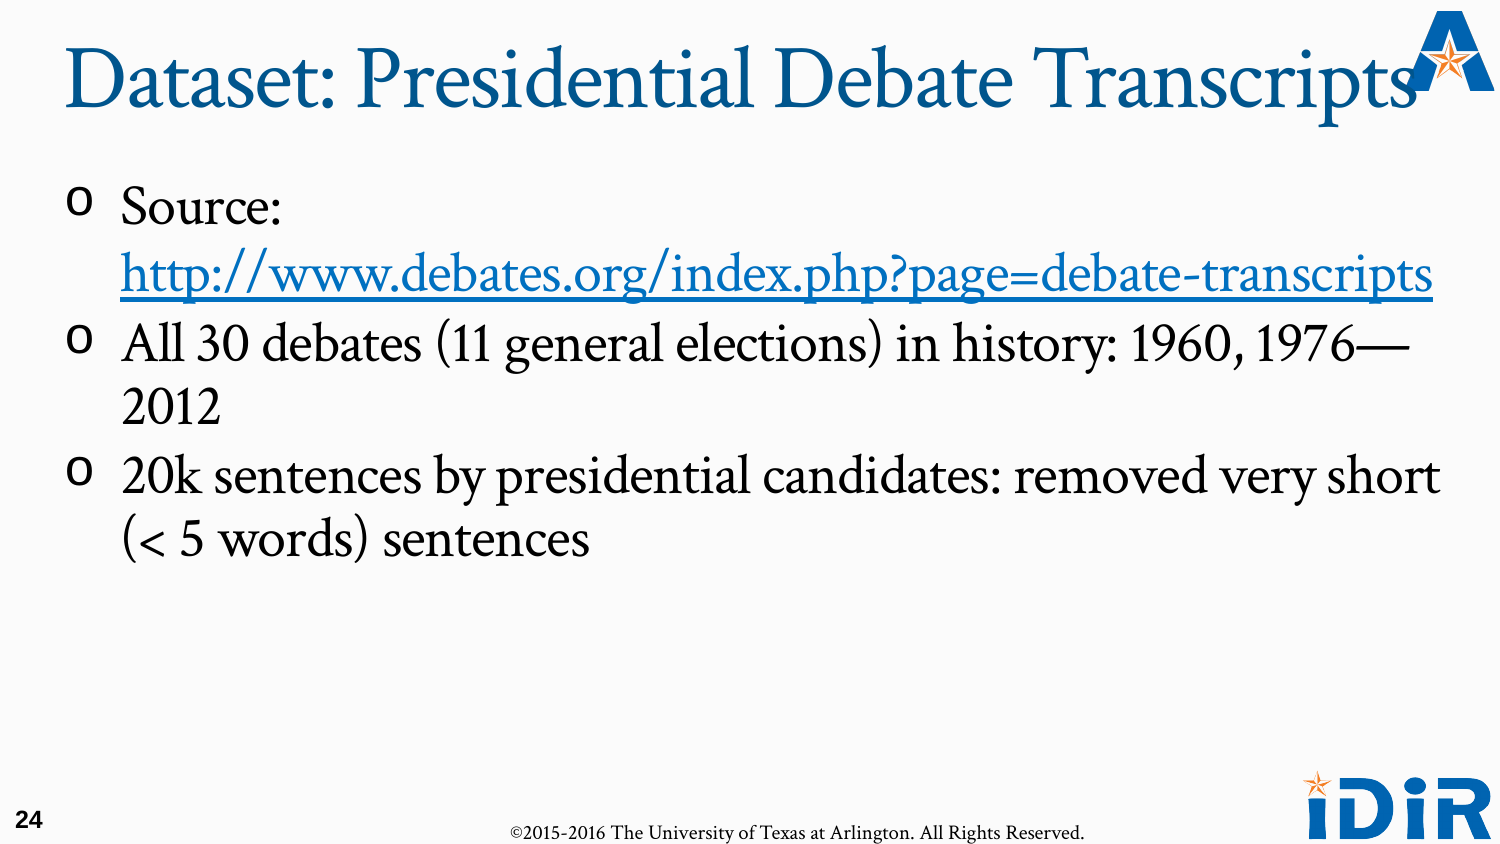

# Dataset: Presidential Debate Transcripts
Source: http://www.debates.org/index.php?page=debate-transcripts
All 30 debates (11 general elections) in history: 1960, 1976—2012
20k sentences by presidential candidates: removed very short (< 5 words) sentences
24